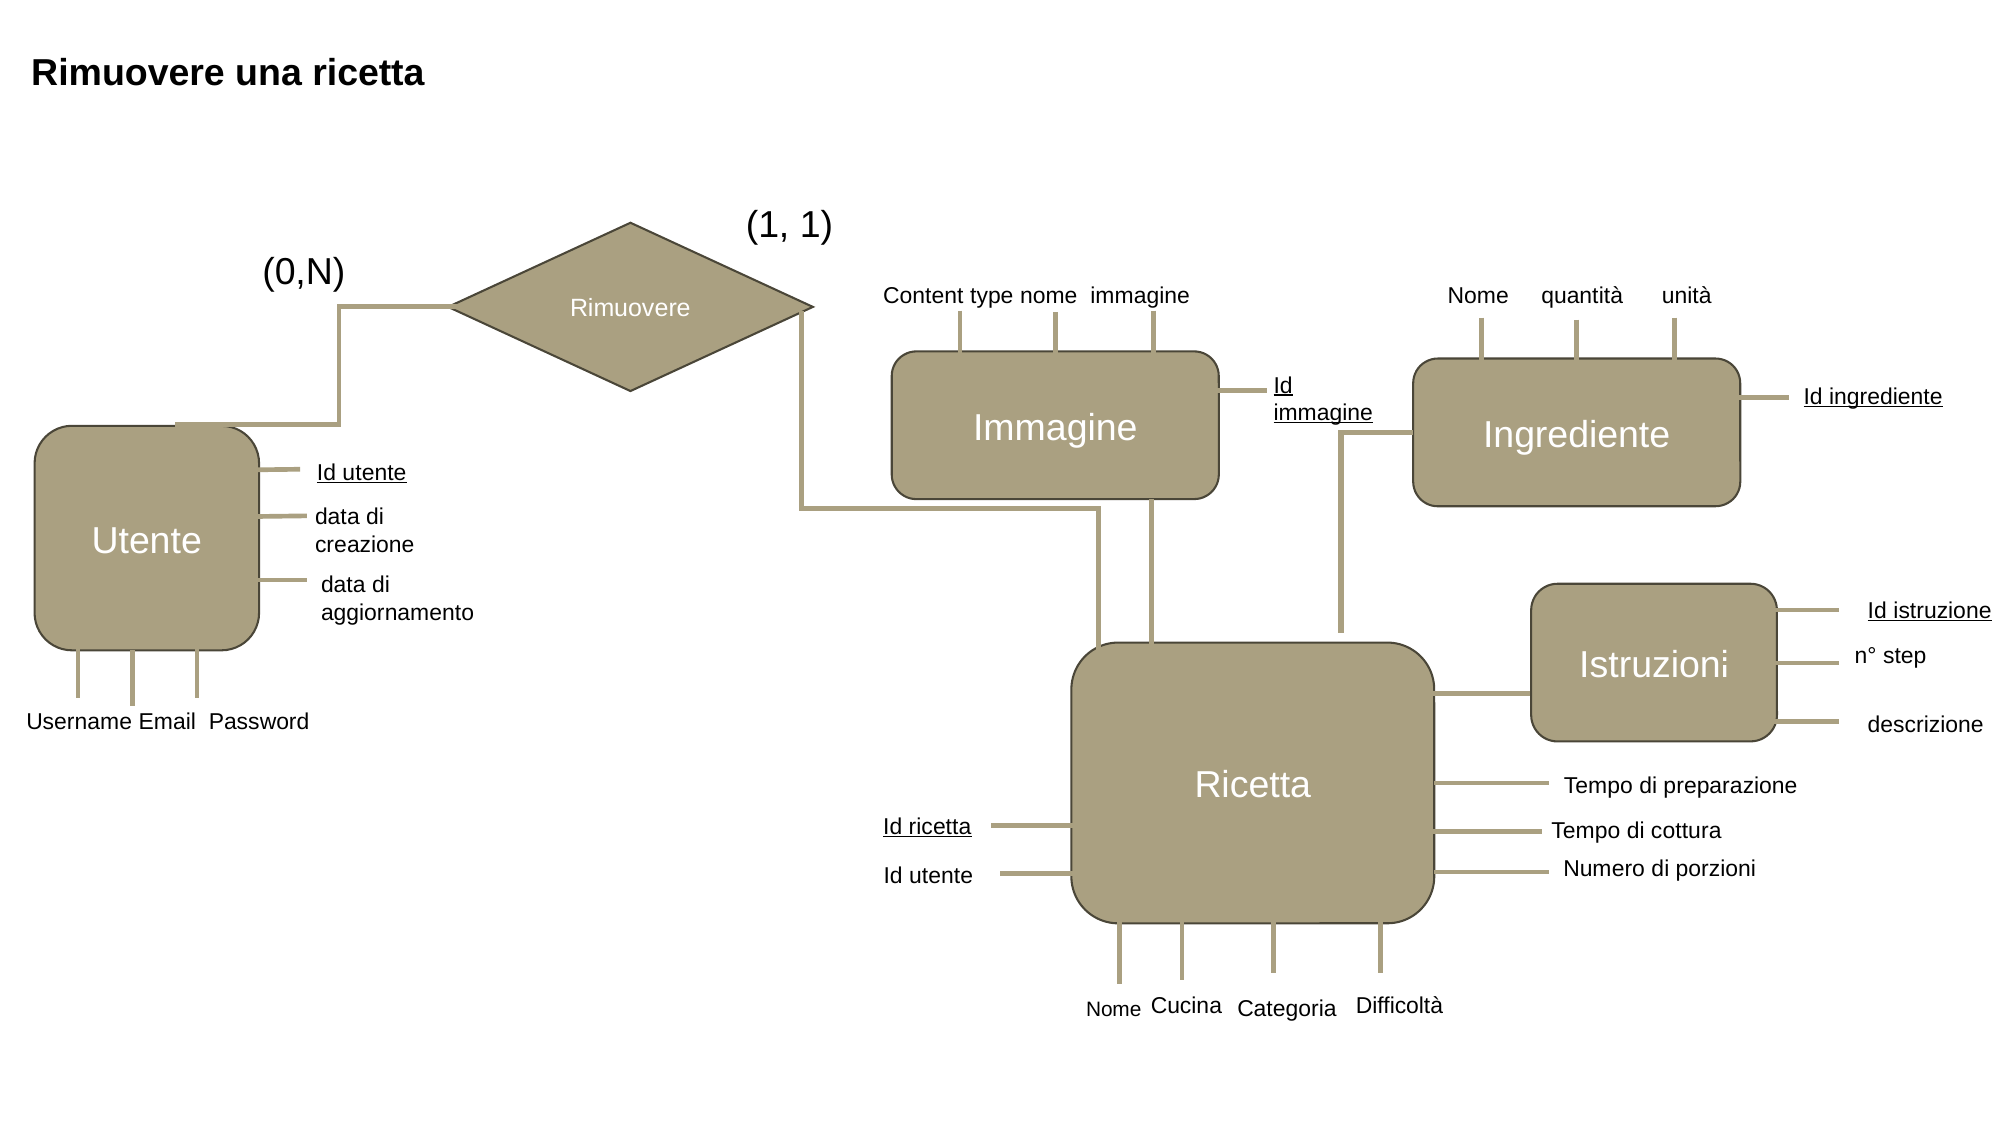

Rimuovere una ricetta
(1, 1)
Rimuovere
(0,N)
Content type nome  immagine
Nome     quantità      unità
Immagine
Ingrediente
Id immagine
Id ingrediente
Utente
Id utente
data di creazione
data di aggiornamento
Istruzioni
Id istruzione
n° step
Ricetta
Username Email  Password
descrizione
Tempo di preparazione
Id ricetta
Tempo di cottura
Numero di porzioni
Id utente
Categoria
Cucina
Difficoltà
Nome